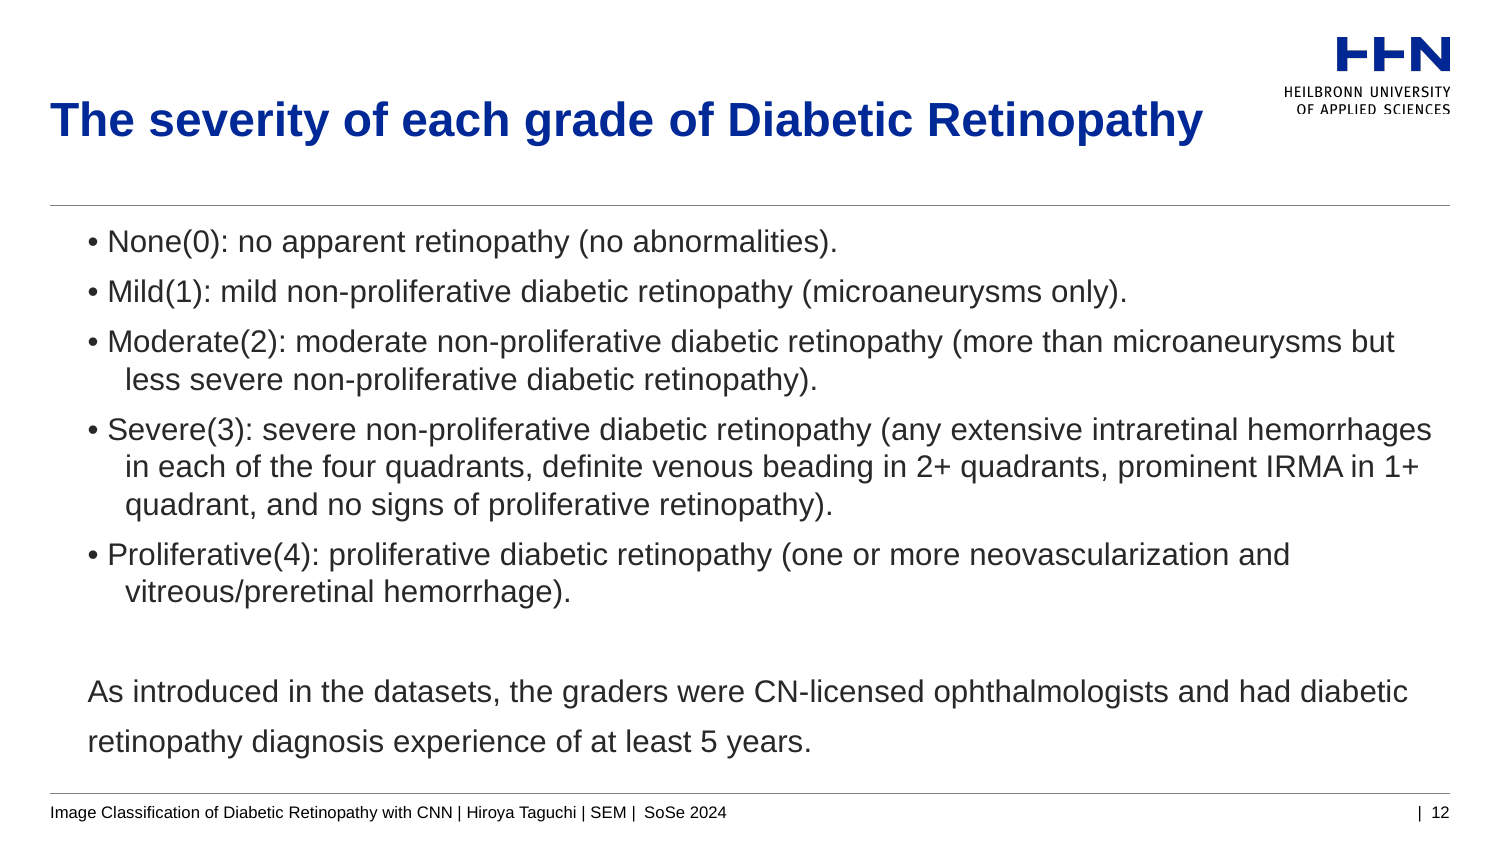

# The severity of each grade of Diabetic Retinopathy
• None(0): no apparent retinopathy (no abnormalities).
• Mild(1): mild non-proliferative diabetic retinopathy (microaneurysms only).
• Moderate(2): moderate non-proliferative diabetic retinopathy (more than microaneurysms but less severe non-proliferative diabetic retinopathy).
• Severe(3): severe non-proliferative diabetic retinopathy (any extensive intraretinal hemorrhages in each of the four quadrants, definite venous beading in 2+ quadrants, prominent IRMA in 1+ quadrant, and no signs of proliferative retinopathy).
• Proliferative(4): proliferative diabetic retinopathy (one or more neovascularization and vitreous/preretinal hemorrhage).

As introduced in the datasets, the graders were CN-licensed ophthalmologists and had diabetic
retinopathy diagnosis experience of at least 5 years.

Image Classification of Diabetic Retinopathy with CNN | Hiroya Taguchi | SEM | SoSe 2024
|  12